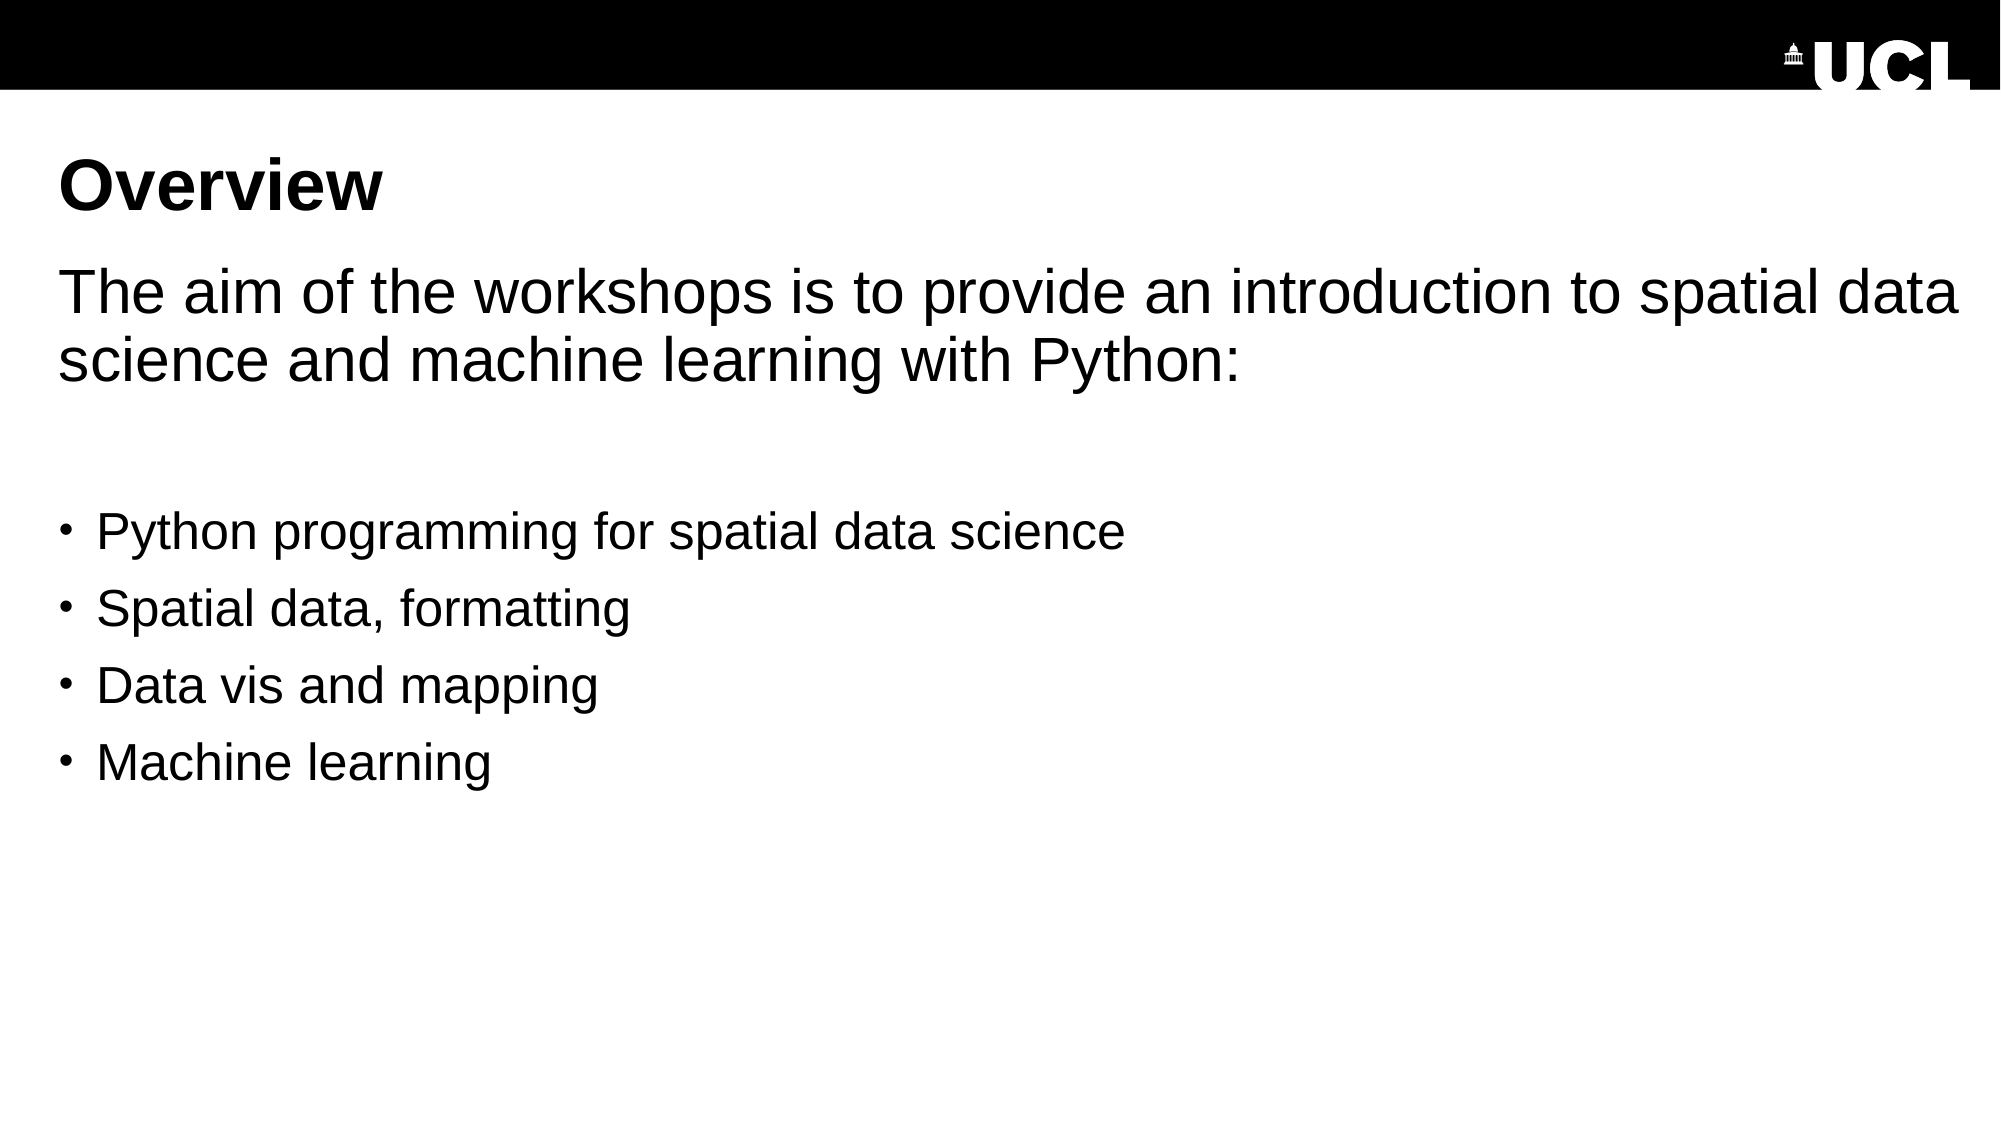

# Overview
The aim of the workshops is to provide an introduction to spatial data science and machine learning with Python:

Python programming for spatial data science
Spatial data, formatting
Data vis and mapping
Machine learning